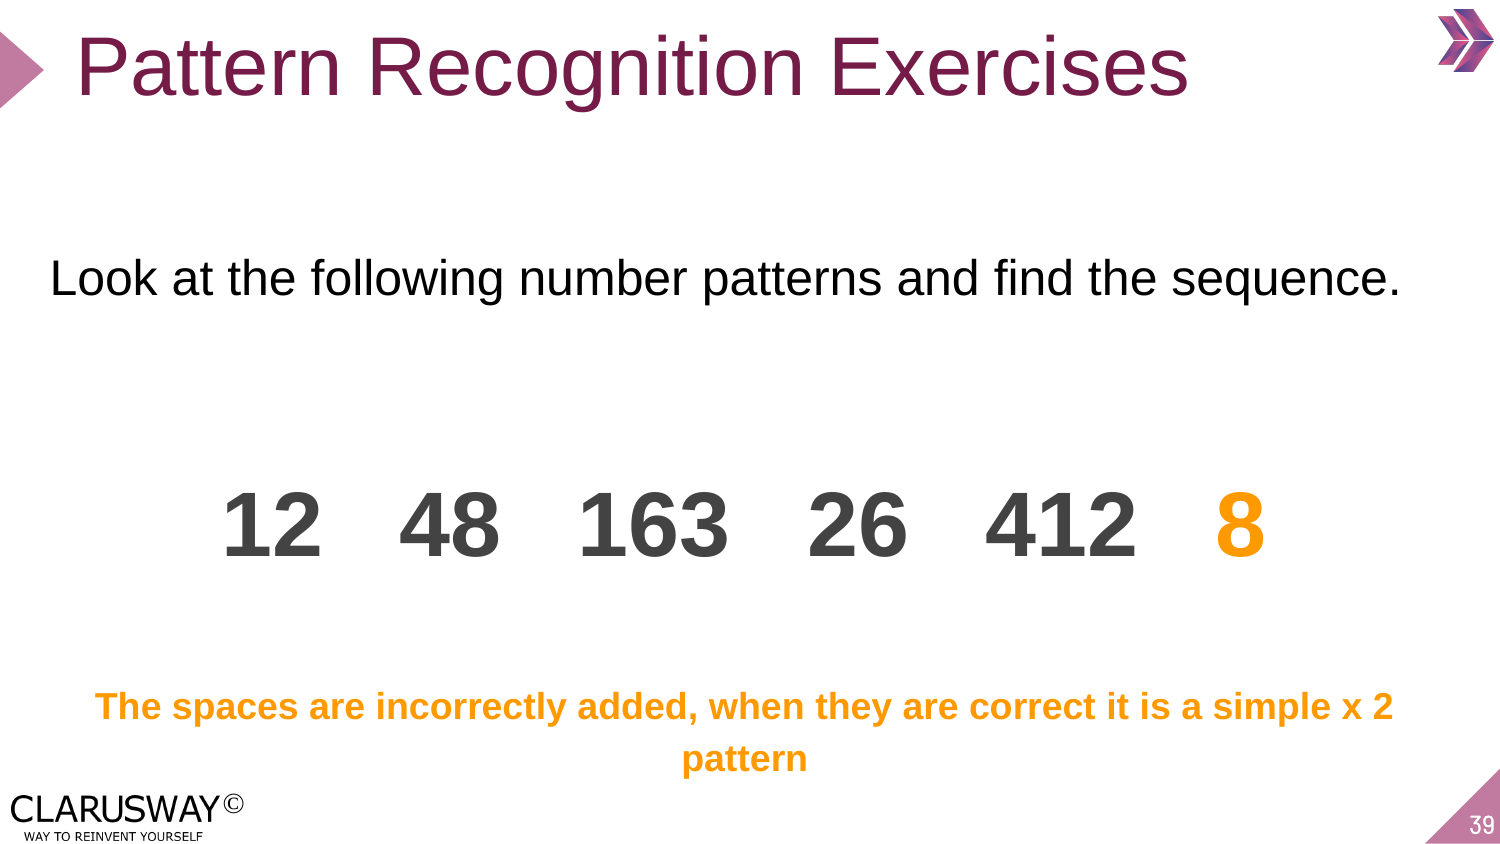

# Pattern Recognition Exercises
Look at the following number patterns and find the sequence.

12   48   163   26   412   8

The spaces are incorrectly added, when they are correct it is a simple x 2 pattern

39